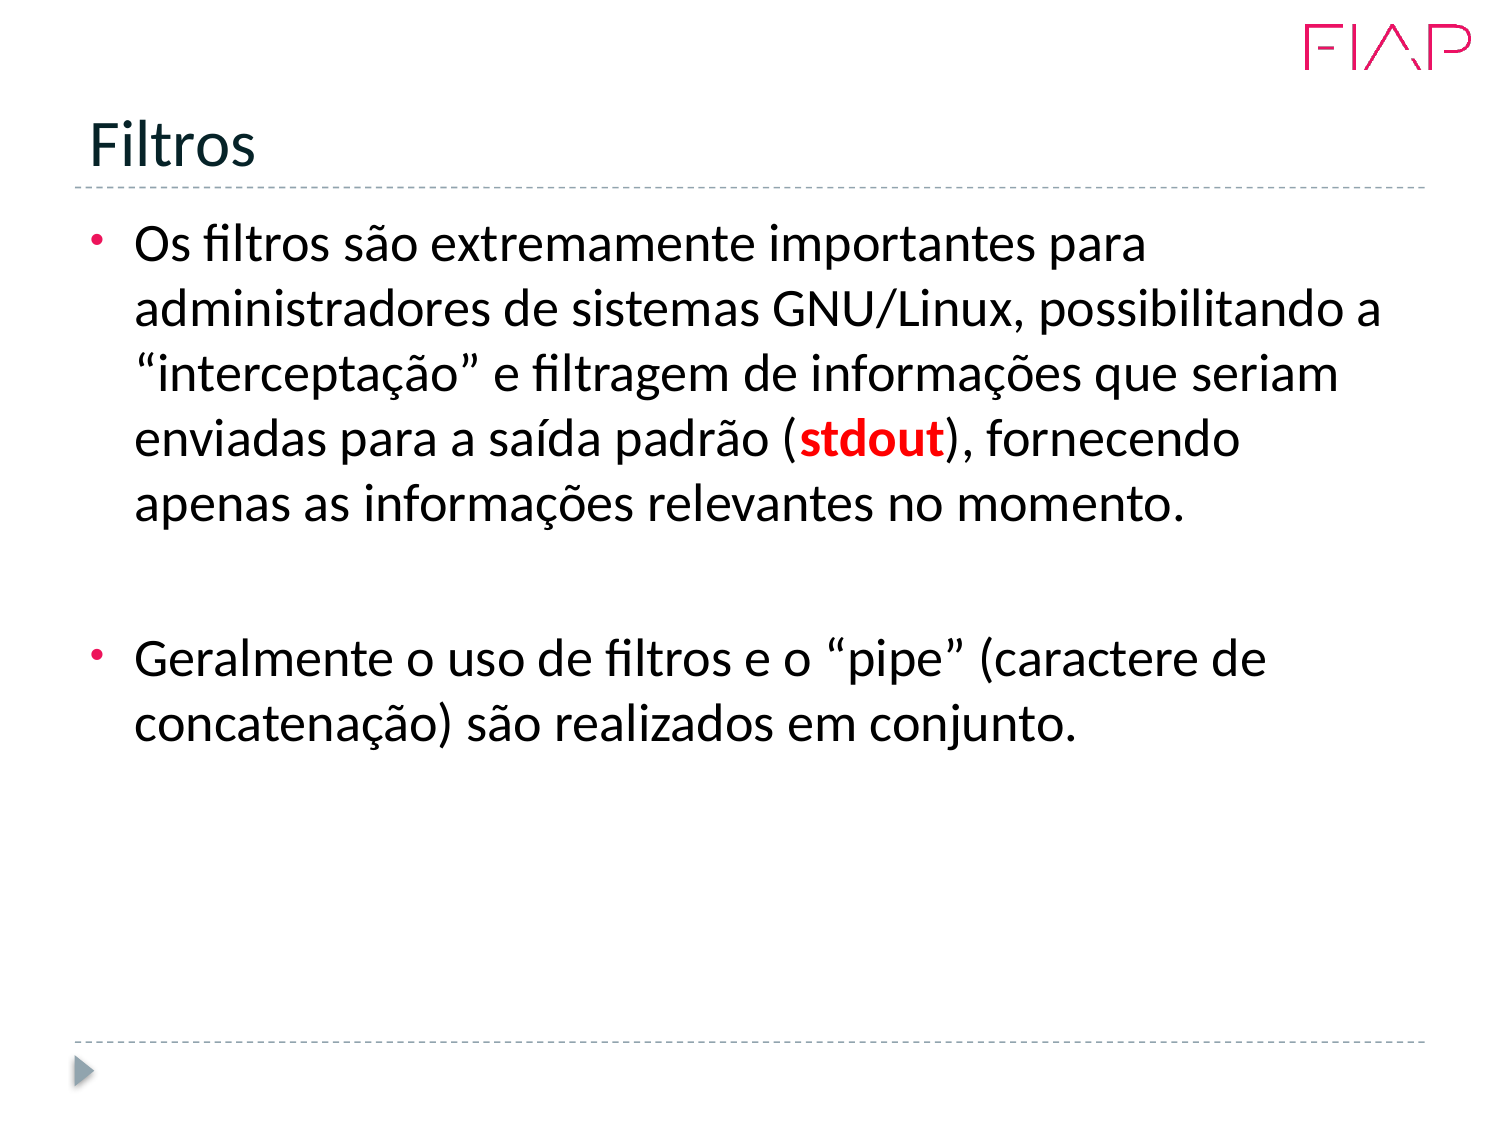

# Filtros
Os filtros são extremamente importantes para administradores de sistemas GNU/Linux, possibilitando a “interceptação” e filtragem de informações que seriam enviadas para a saída padrão (stdout), fornecendo apenas as informações relevantes no momento.

Geralmente o uso de filtros e o “pipe” (caractere de concatenação) são realizados em conjunto.